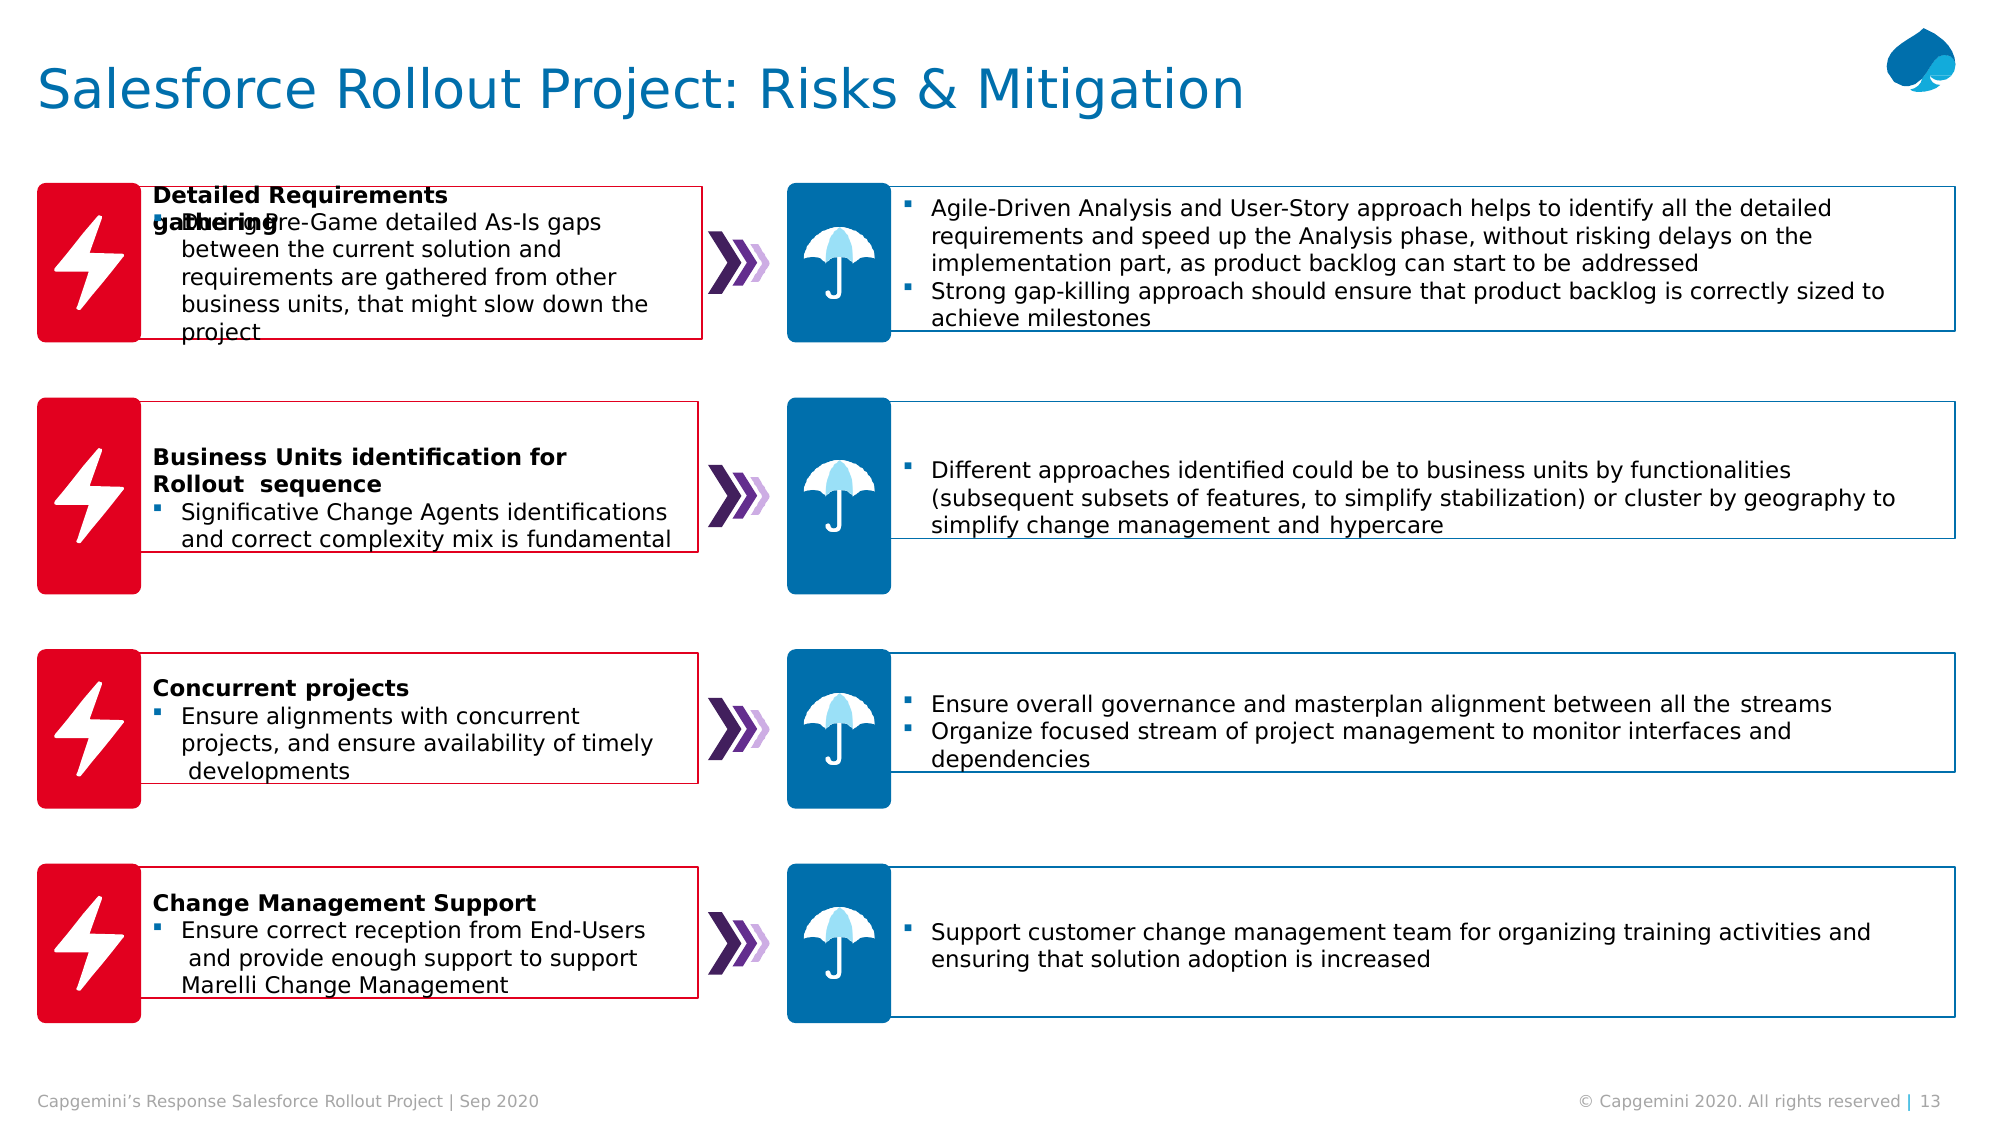

# Salesforce Rollout Project: Risks & Mitigation
Detailed Requirements gathering

Agile-Driven Analysis and User-Story approach helps to identify all the detailed  requirements and speed up the Analysis phase, without risking delays on the  implementation part, as product backlog can start to be addressed
Strong gap-killing approach should ensure that product backlog is correctly sized to  achieve milestones
During Pre-Game detailed As-Is gaps  between the current solution and  requirements are gathered from other  business units, that might slow down the  project

Business Units identification for Rollout  sequence
Significative Change Agents identifications  and correct complexity mix is fundamental

Different approaches identified could be to business units by functionalities  (subsequent subsets of features, to simplify stabilization) or cluster by geography to  simplify change management and hypercare

Concurrent projects
Ensure alignments with concurrent  projects, and ensure availability of timely  developments

Ensure overall governance and masterplan alignment between all the streams
Organize focused stream of project management to monitor interfaces and  dependencies

Change Management Support
Ensure correct reception from End-Users  and provide enough support to support  Marelli Change Management

Support customer change management team for organizing training activities and ensuring that solution adoption is increased

Capgemini’s Response Salesforce Rollout Project | Sep 2020
© Capgemini 2020. All rights reserved | 13